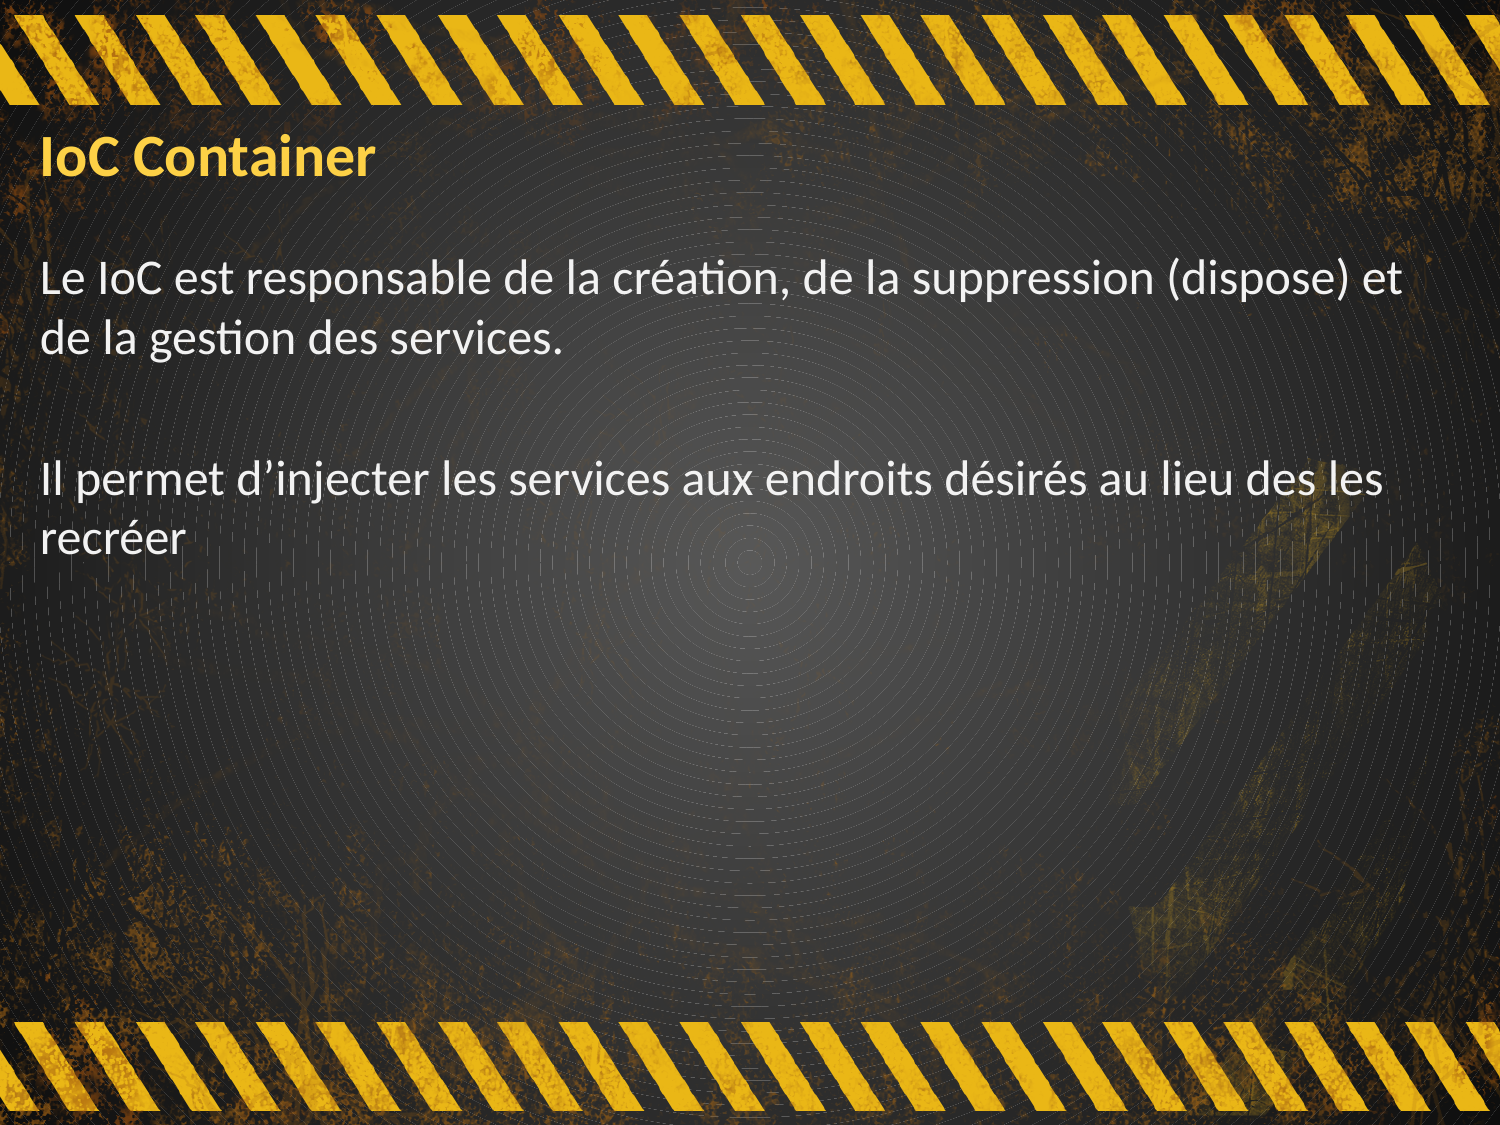

# IoC Container
Le IoC est responsable de la création, de la suppression (dispose) et de la gestion des services.

Il permet d’injecter les services aux endroits désirés au lieu des les recréer